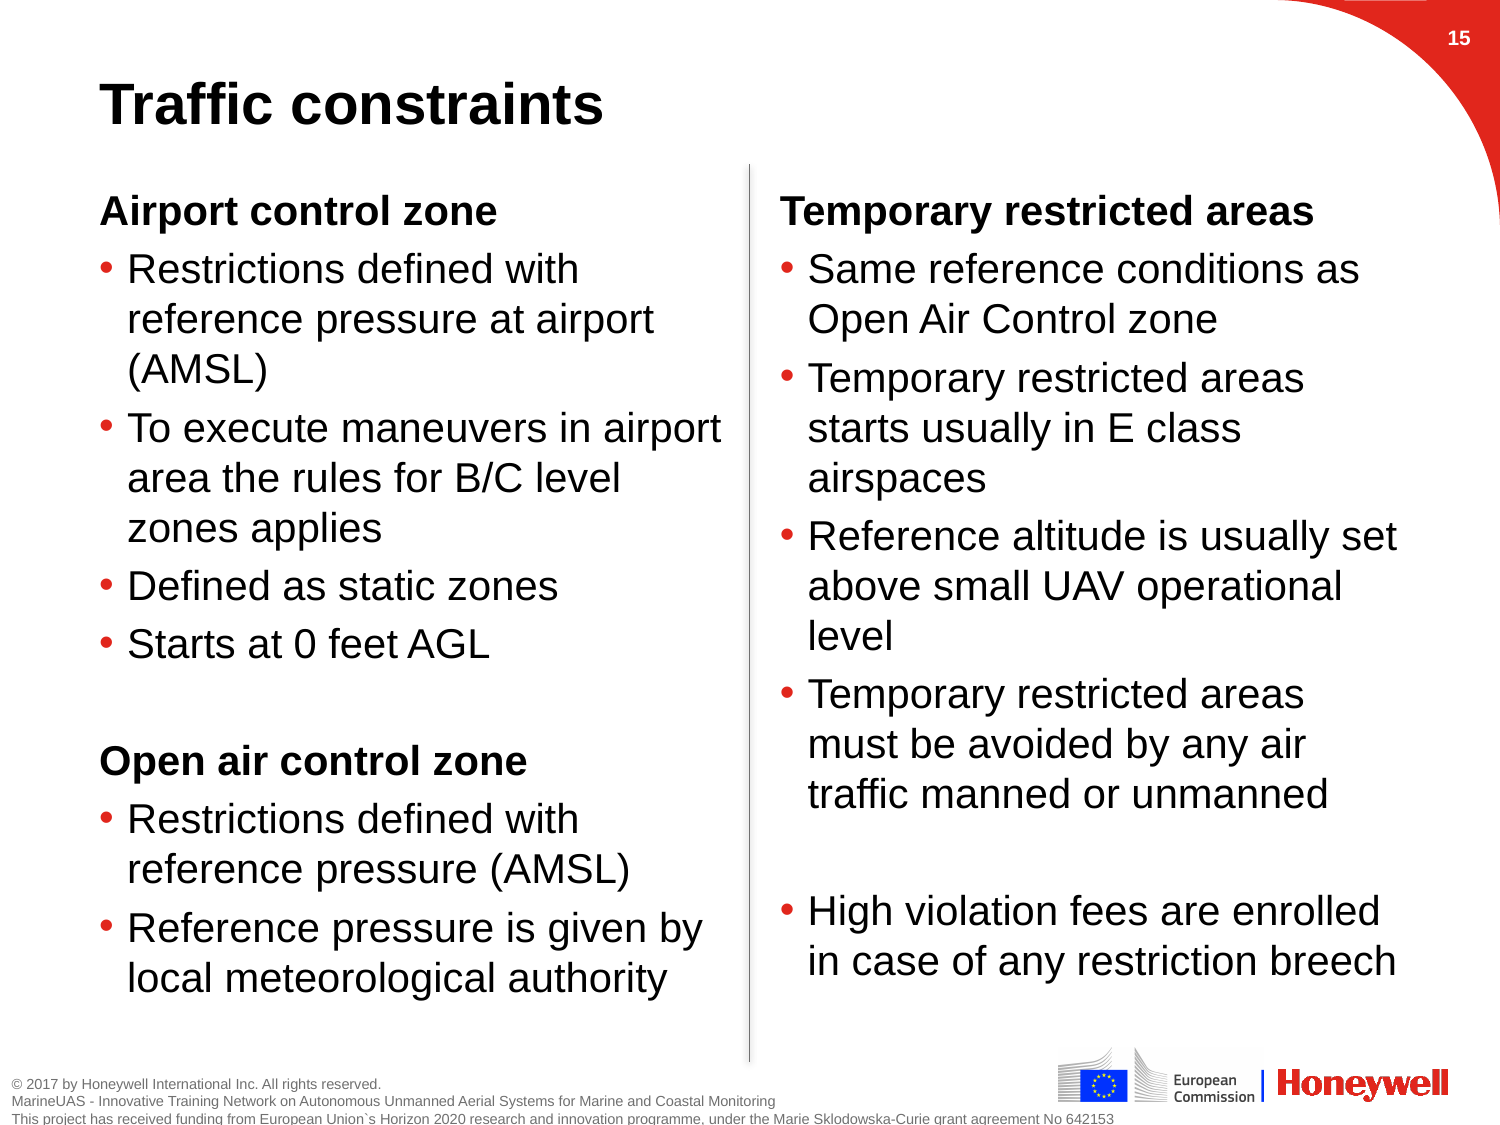

15
# Traffic constraints
Airport control zone
Restrictions defined with reference pressure at airport (AMSL)
To execute maneuvers in airport area the rules for B/C level zones applies
Defined as static zones
Starts at 0 feet AGL

Open air control zone
Restrictions defined with reference pressure (AMSL)
Reference pressure is given by local meteorological authority

Temporary restricted areas
Same reference conditions as Open Air Control zone
Temporary restricted areas starts usually in E class airspaces
Reference altitude is usually set above small UAV operational level
Temporary restricted areas must be avoided by any air traffic manned or unmanned

High violation fees are enrolled in case of any restriction breech